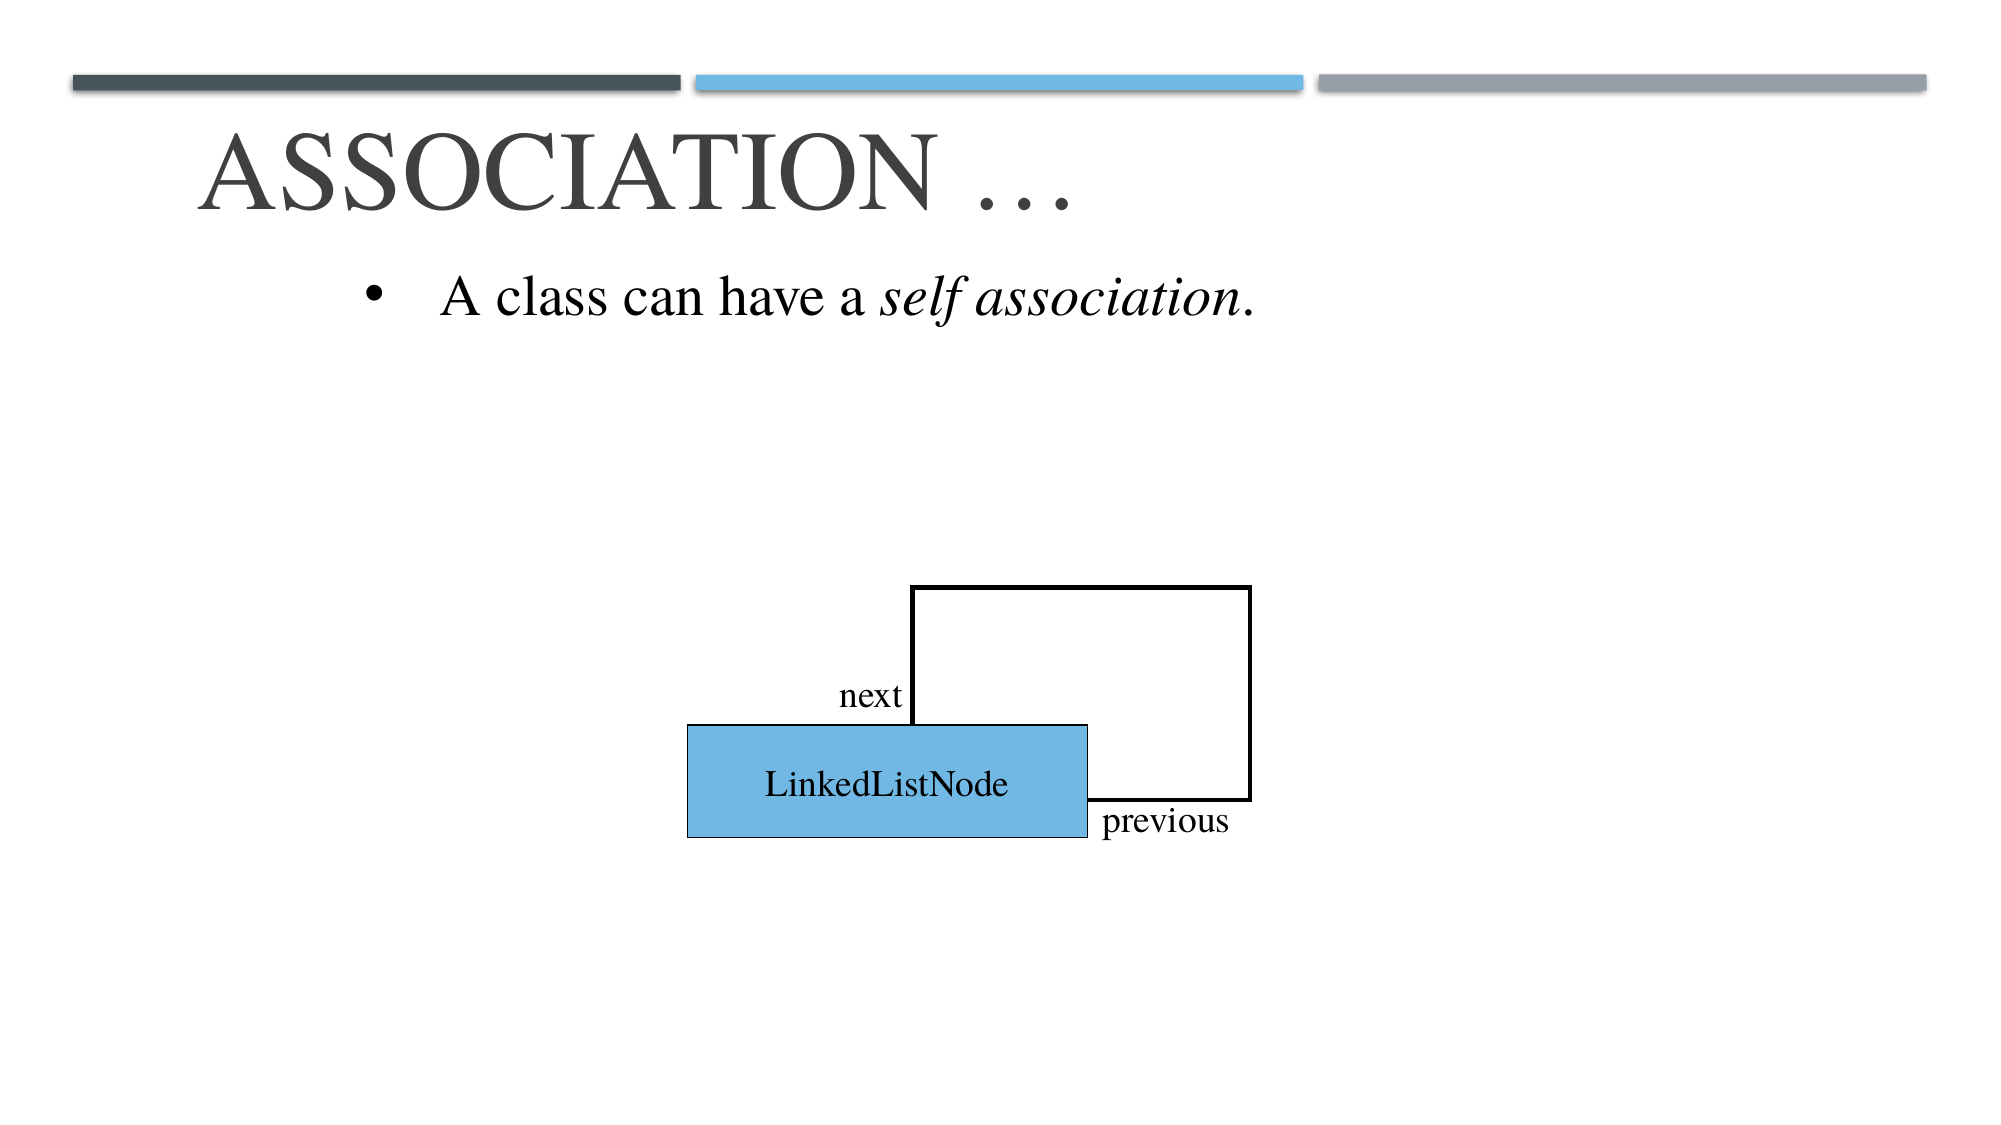

# Association …
A class can have a self association.

next
LinkedListNode
previous